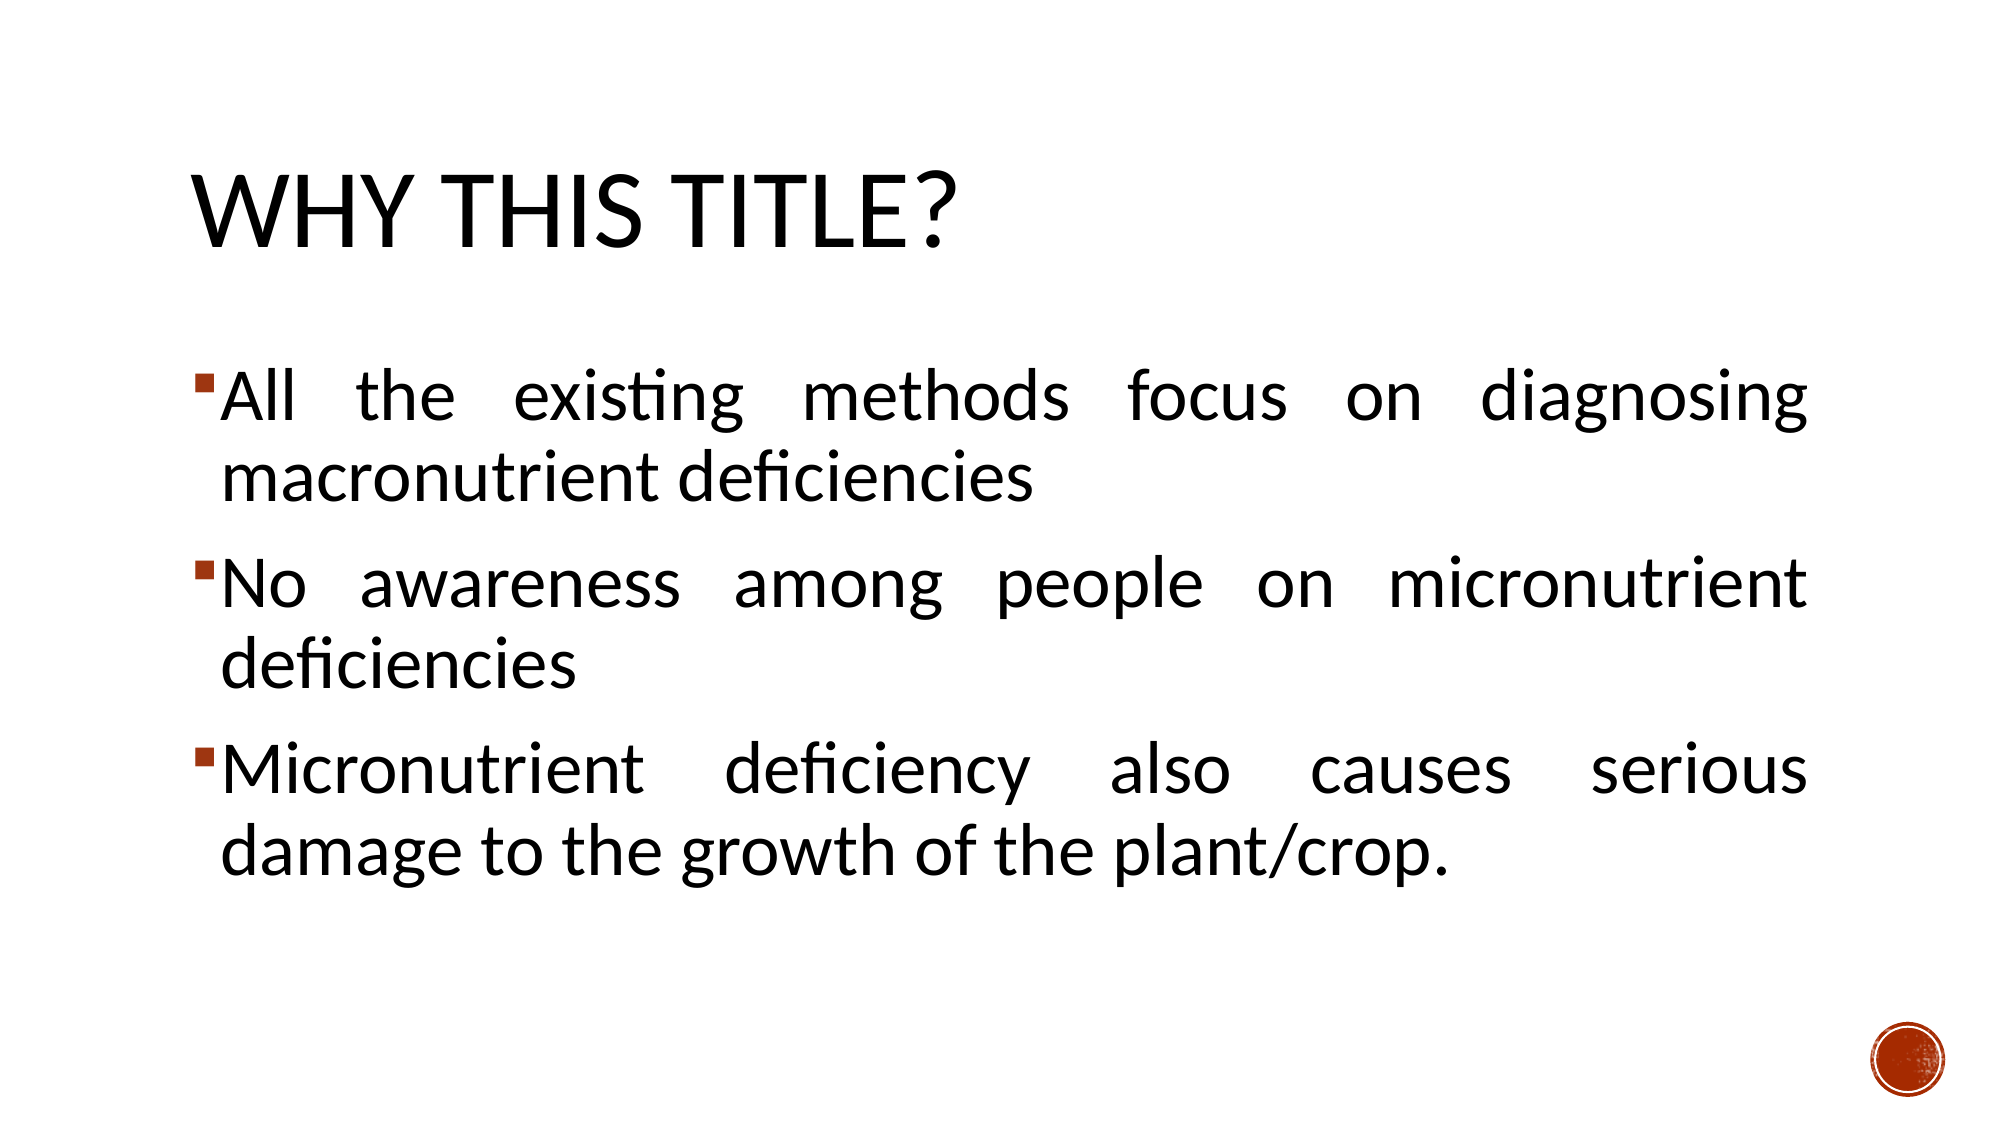

# Why this title?
All the existing methods focus on diagnosing macronutrient deficiencies
No awareness among people on micronutrient deficiencies
Micronutrient deficiency also causes serious damage to the growth of the plant/crop.